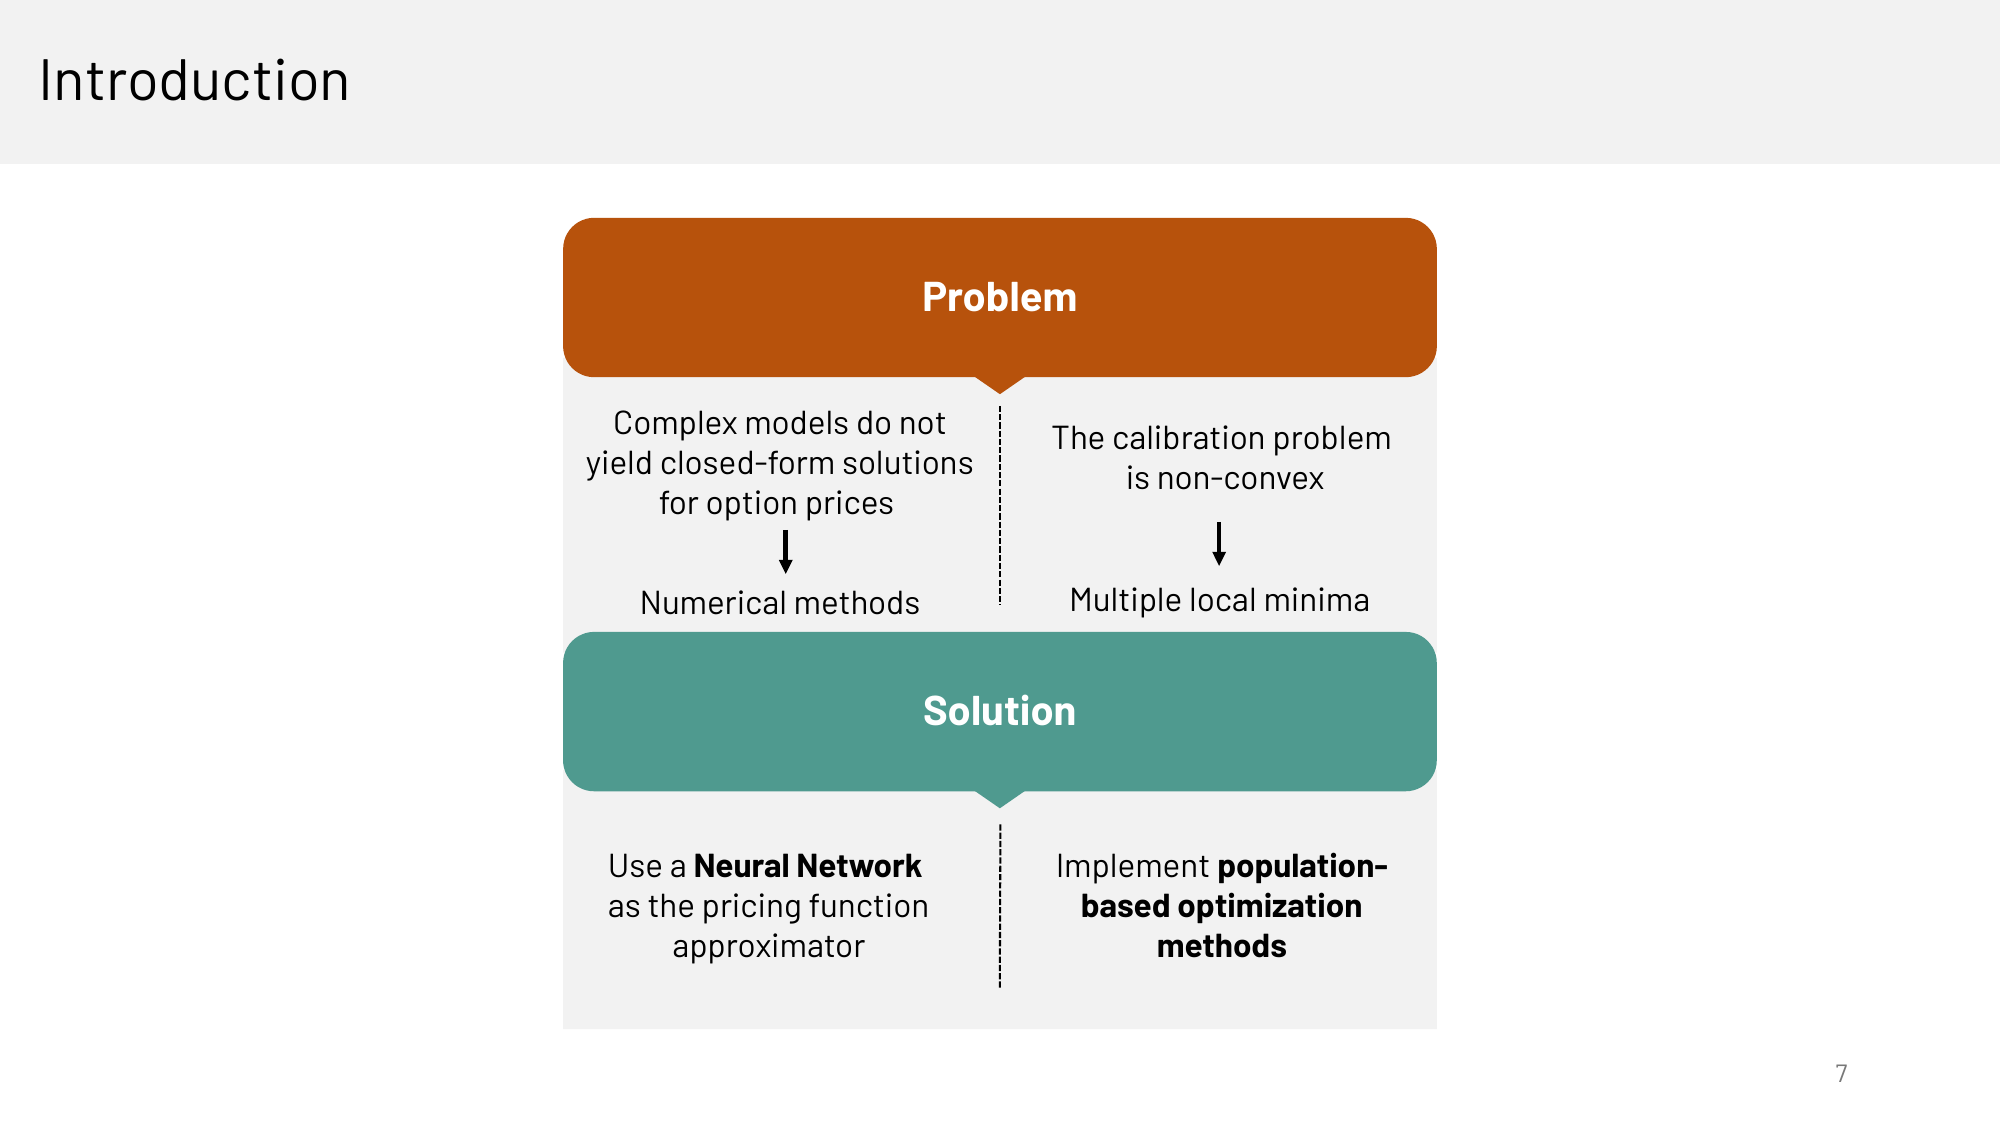

# Introduction

Problem

Complex models do not yield closed-form solutions for option prices
The calibration problem
 is non-convex
Multiple local minima
Numerical methods

Solution

Use a Neural Network
as the pricing function approximator
Implement population-based optimization methods
7